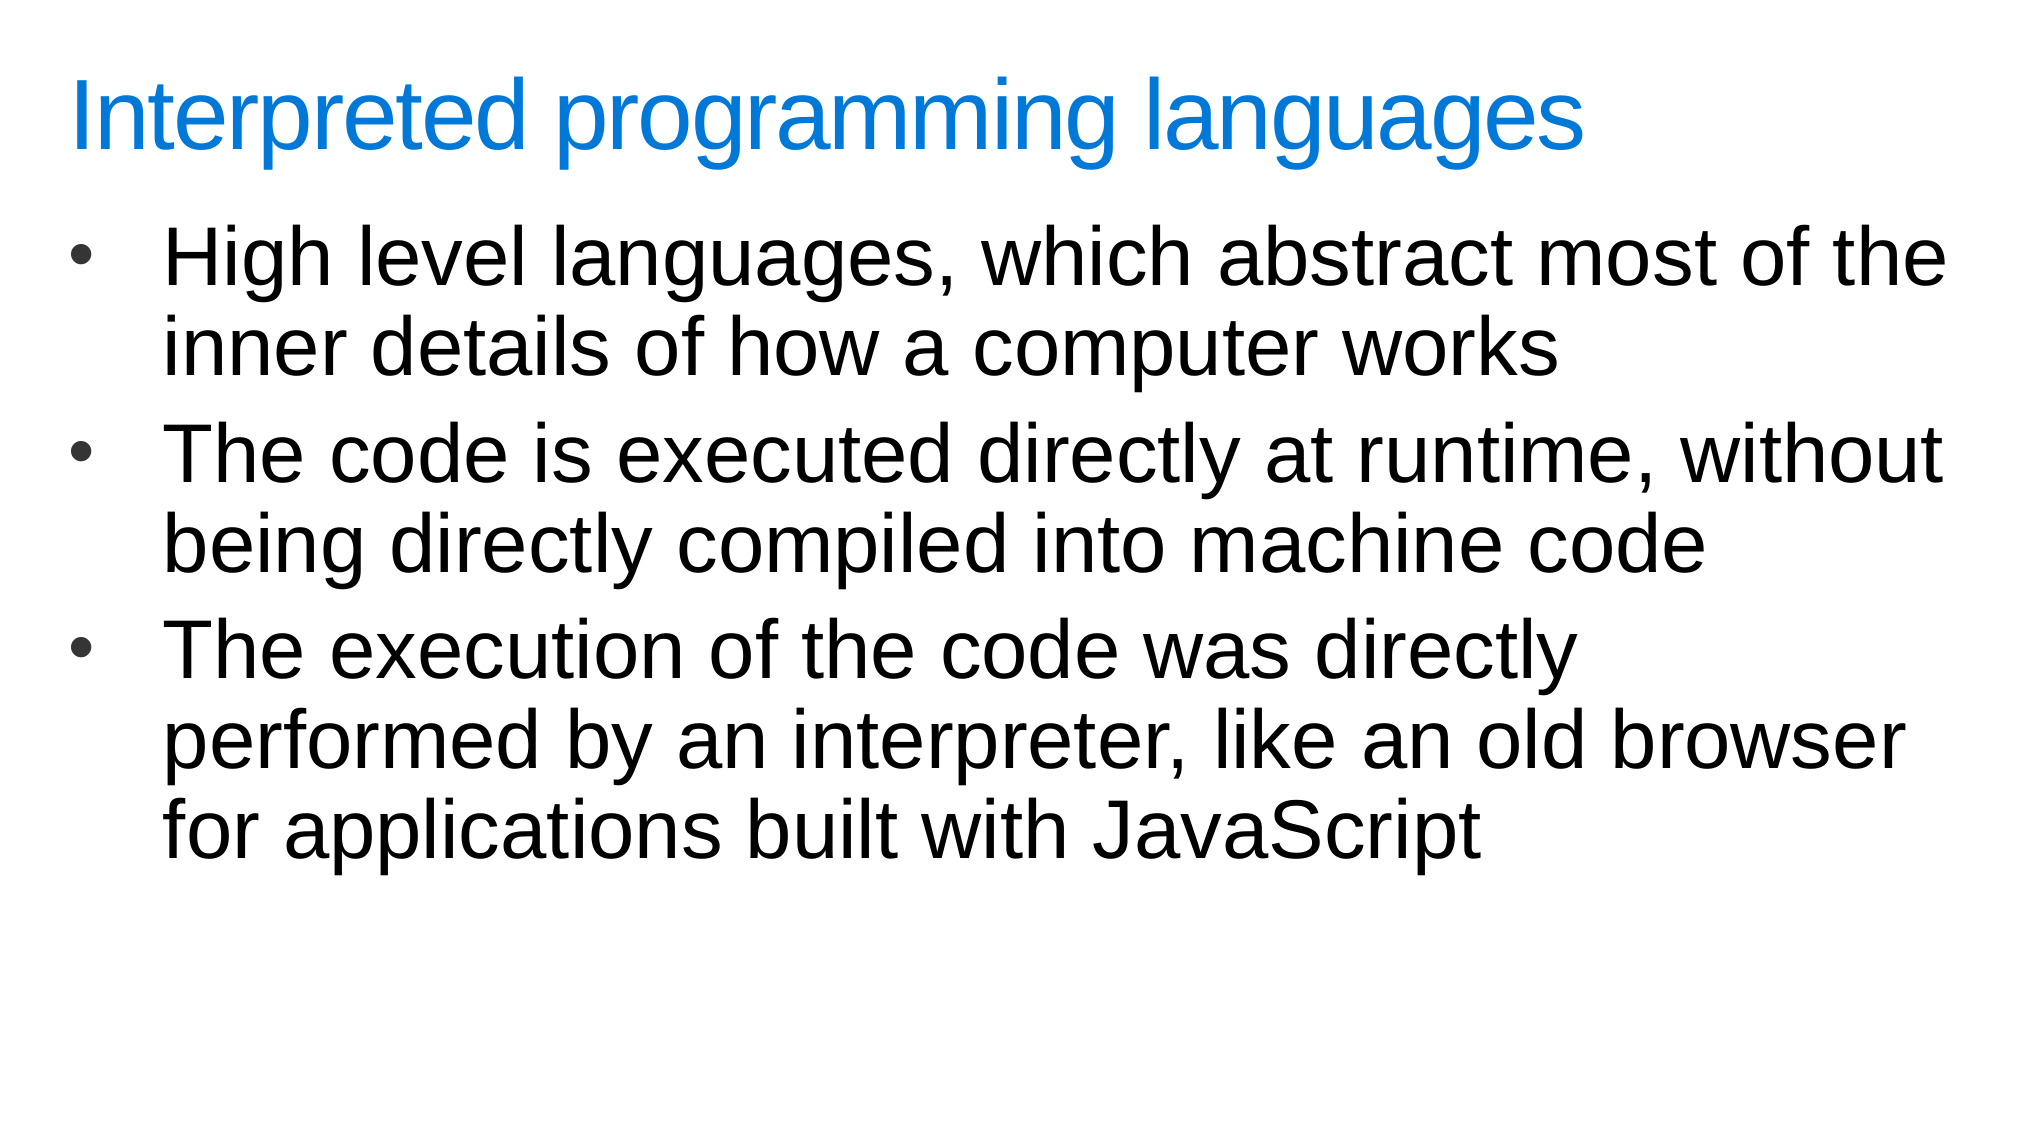

# Interpreted programming languages
High level languages, which abstract most of the inner details of how a computer works
The code is executed directly at runtime, without being directly compiled into machine code
The execution of the code was directly performed by an interpreter, like an old browser for applications built with JavaScript